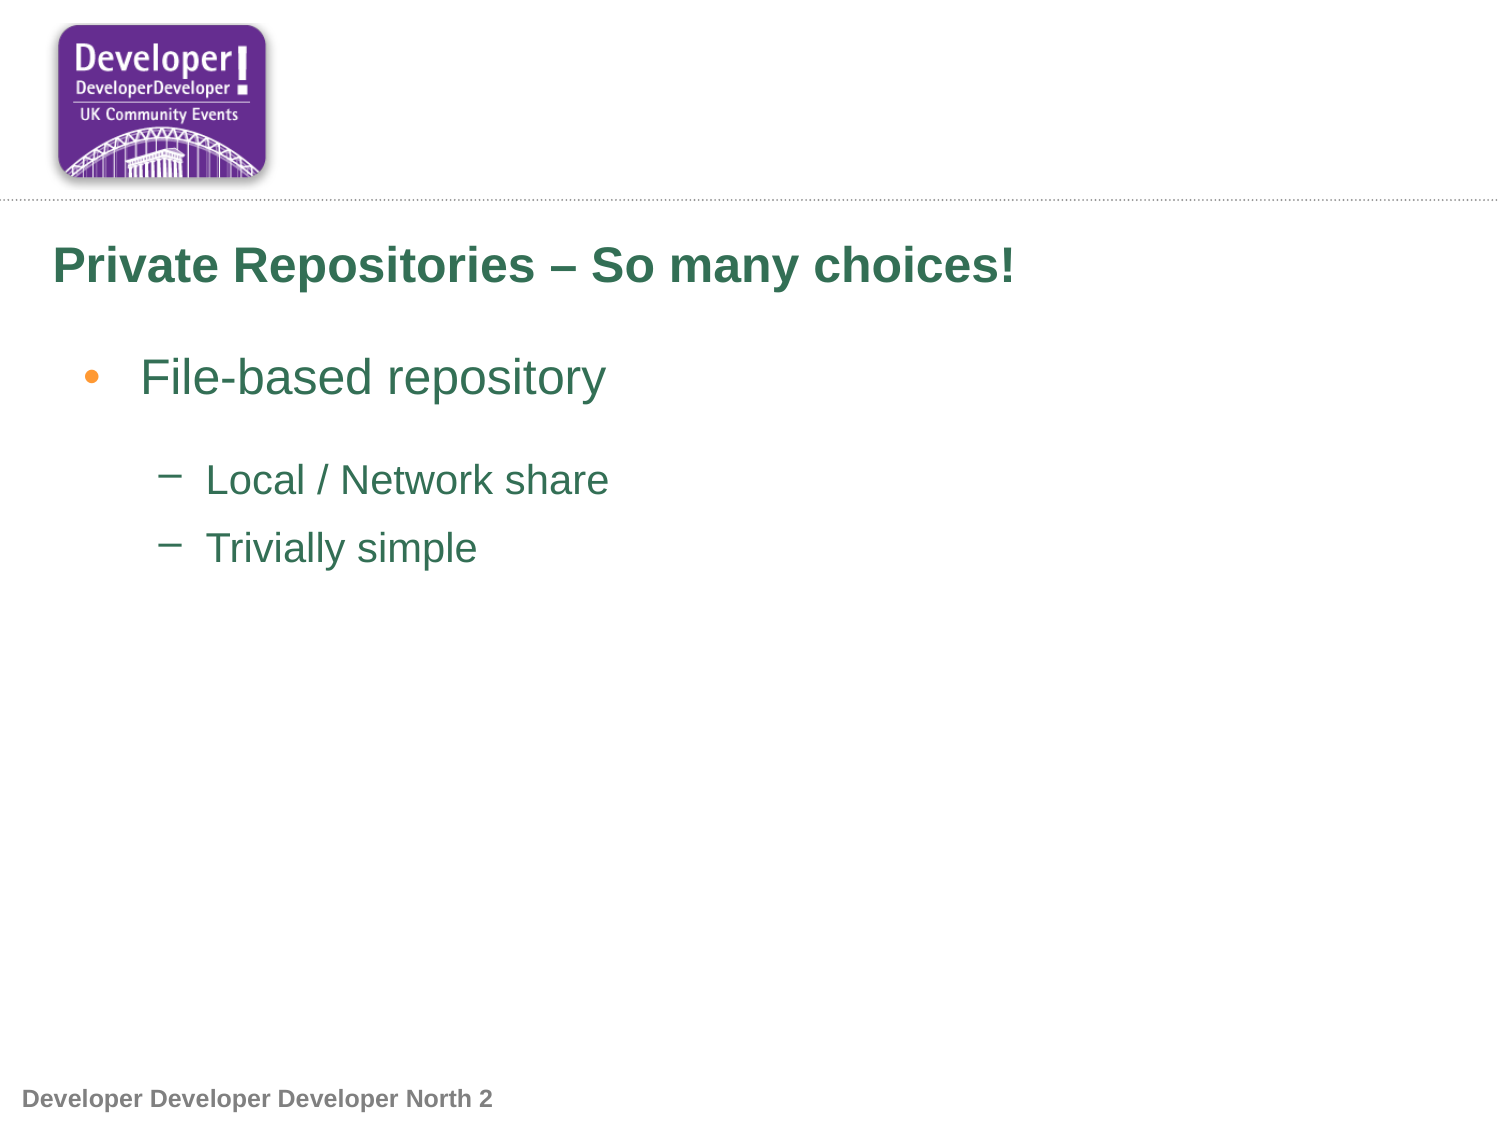

# Private Repositories – So many choices!
File-based repository
Local / Network share
Trivially simple